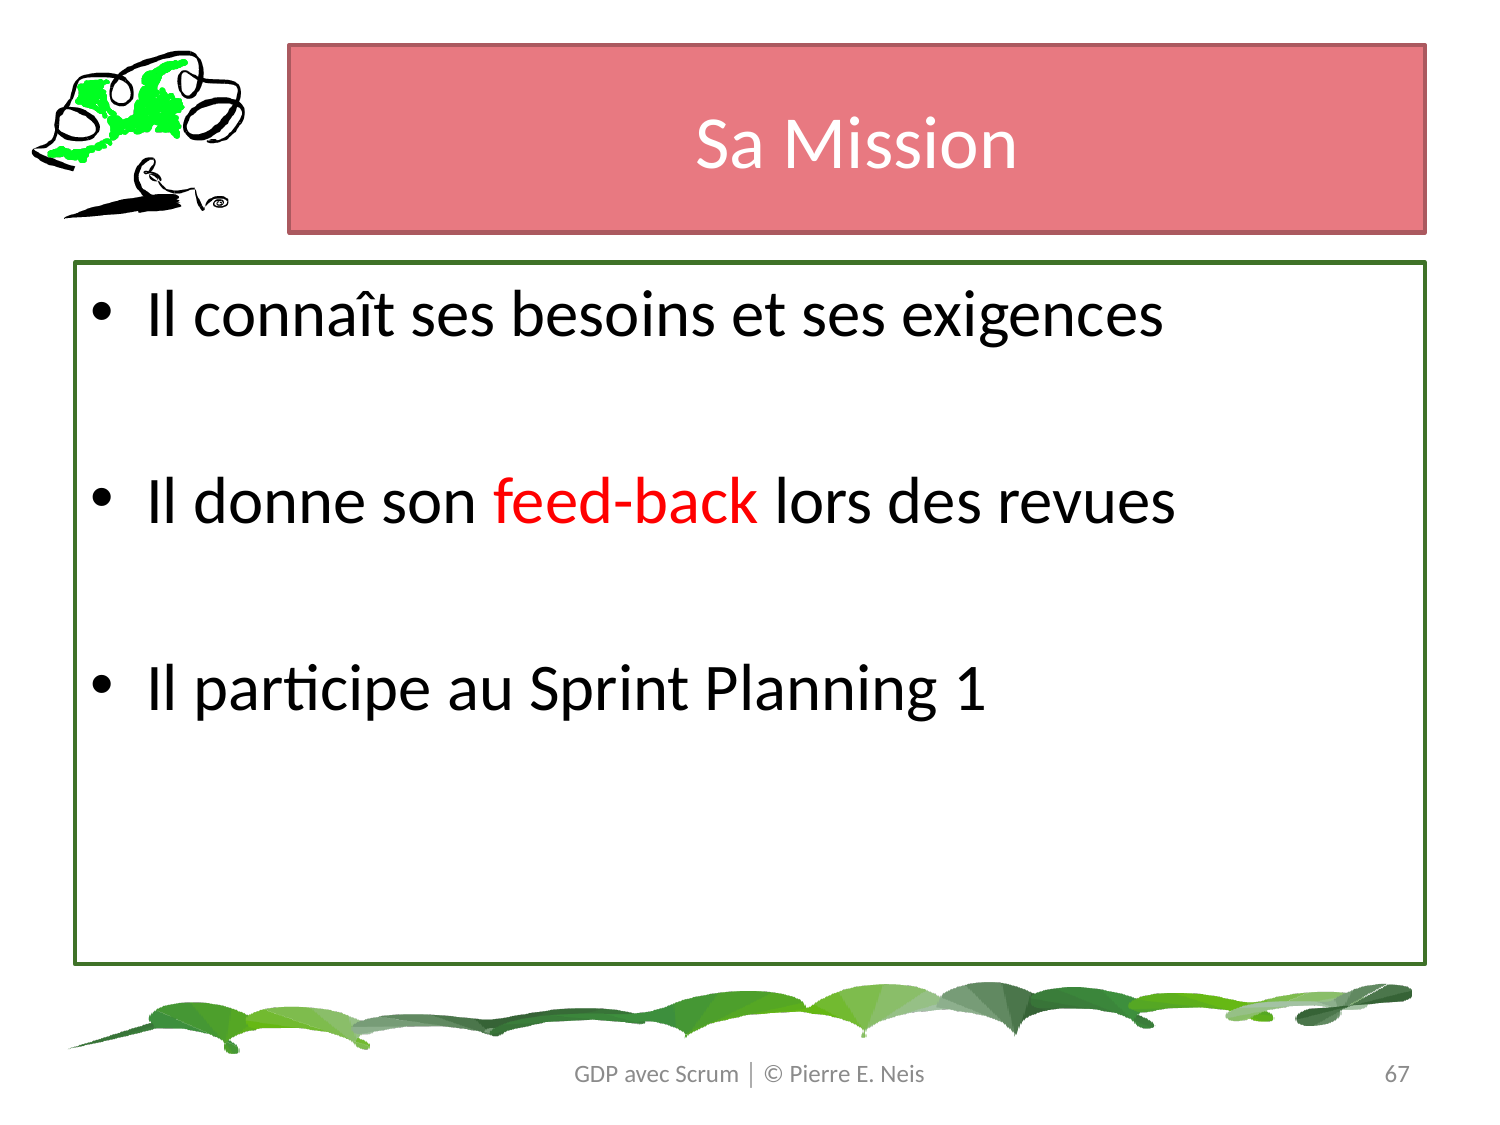

# Sa Mission
Il connaît ses besoins et ses exigences

Il donne son feed-back lors des revues

Il participe au Sprint Planning 1

GDP avec Scrum │ © Pierre E. Neis
67